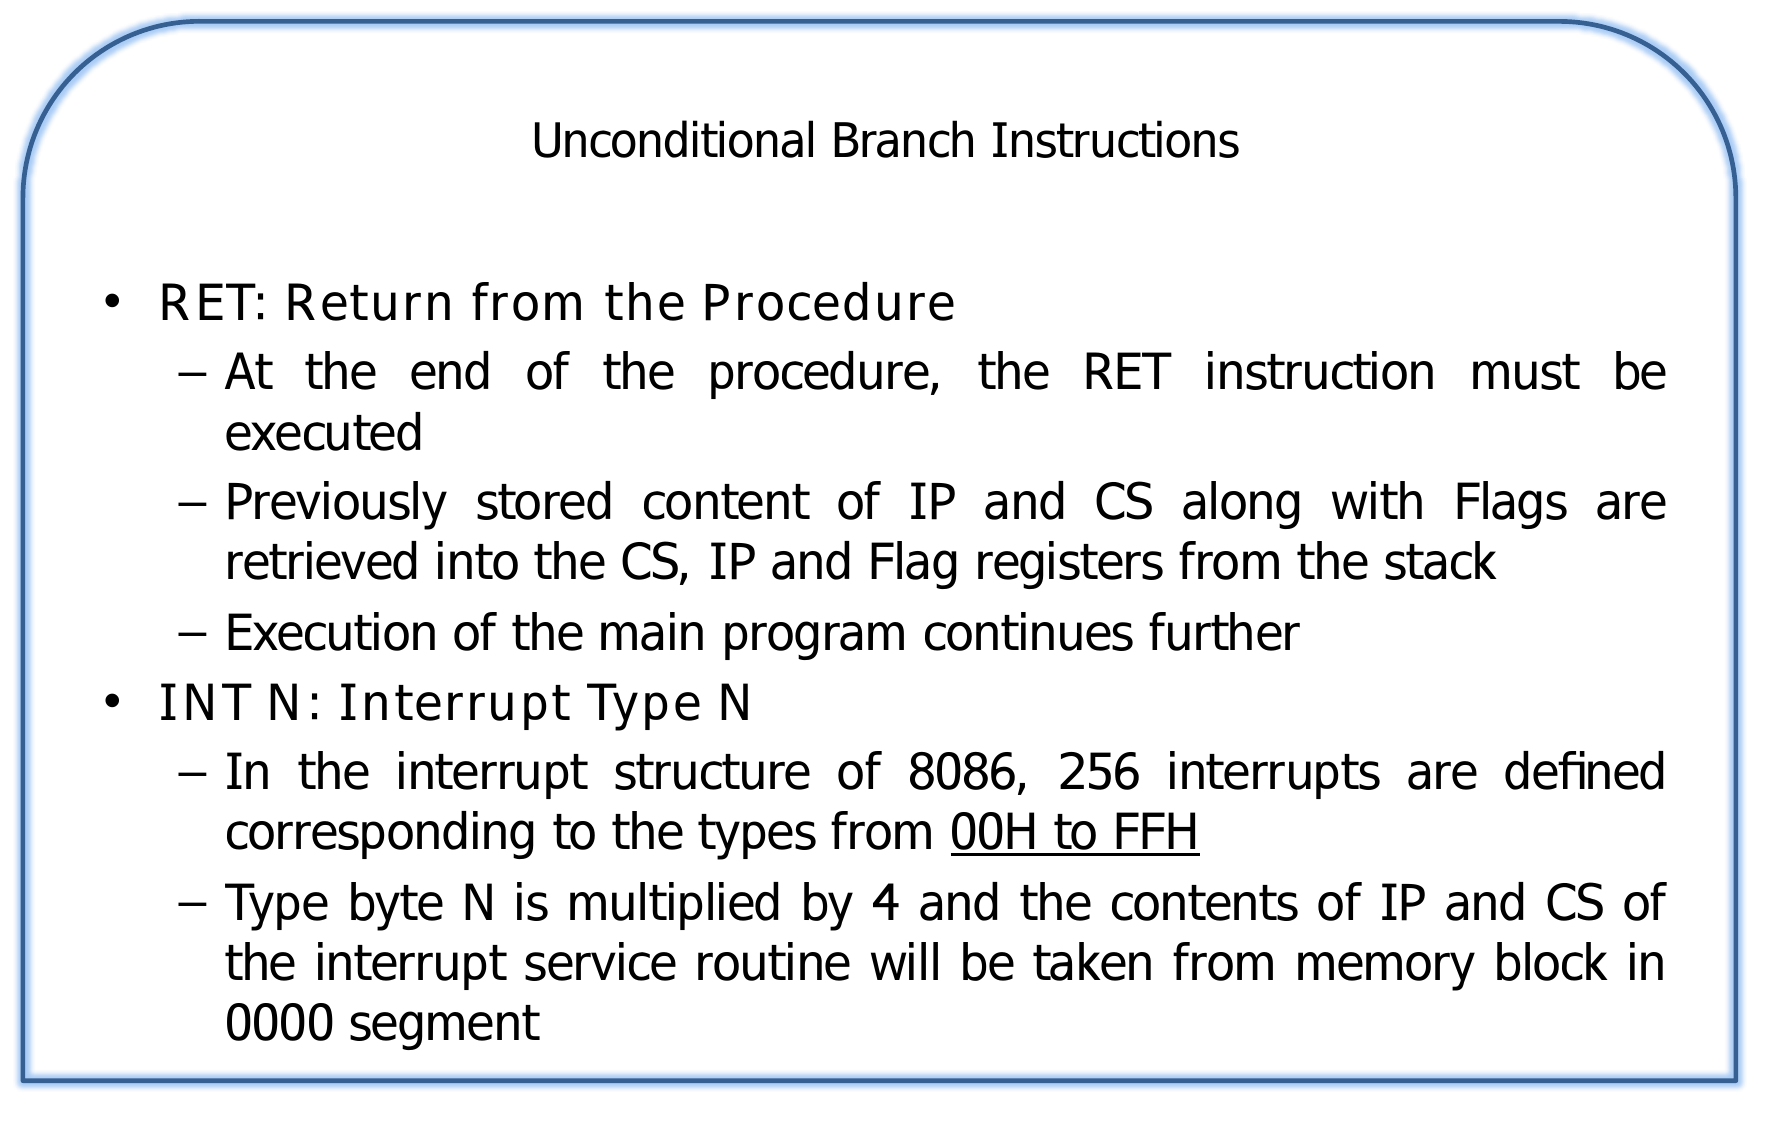

# Unconditional Branch Instructions
RET: Return from the Procedure
At the end of the procedure, the RET instruction must be executed
Previously stored content of IP and CS along with Flags are retrieved into the CS, IP and Flag registers from the stack
Execution of the main program continues further
INT N: Interrupt Type N
In the interrupt structure of 8086, 256 interrupts are defined corresponding to the types from 00H to FFH
Type byte N is multiplied by 4 and the contents of IP and CS of the interrupt service routine will be taken from memory block in 0000 segment